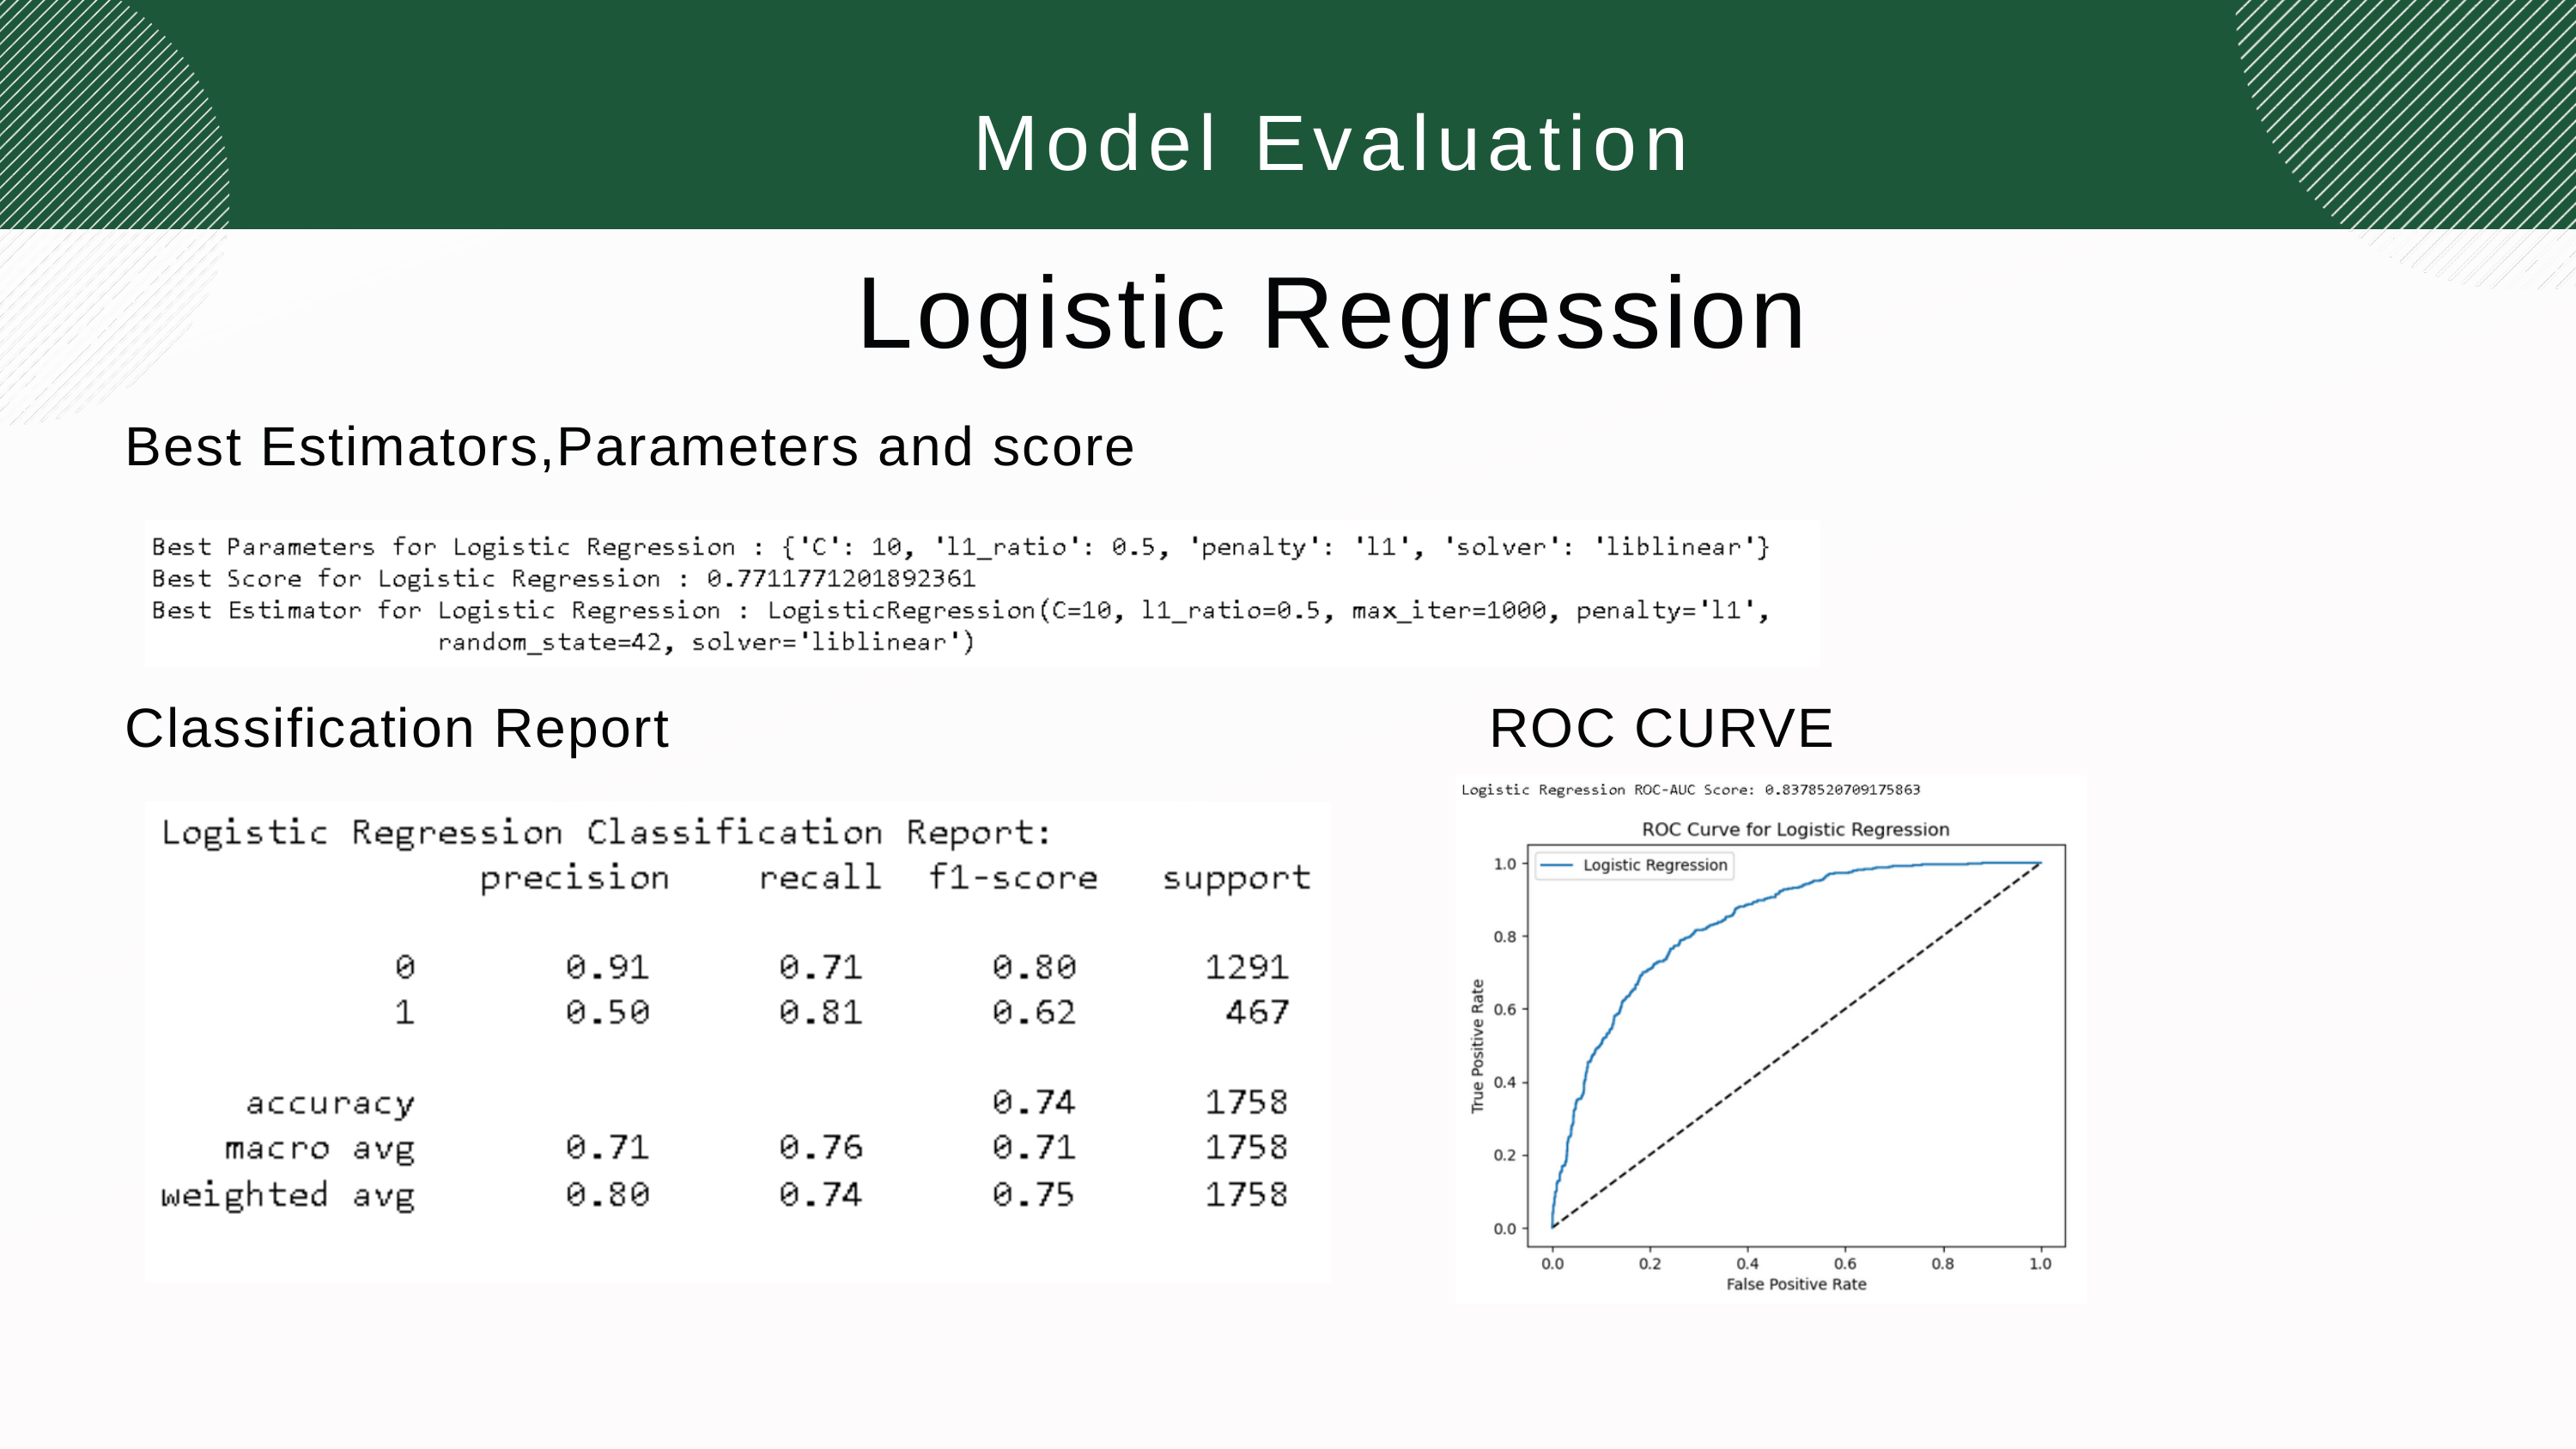

Model Evaluation
Logistic Regression
Best Estimators,Parameters and score

Classification Report
ROC CURVE